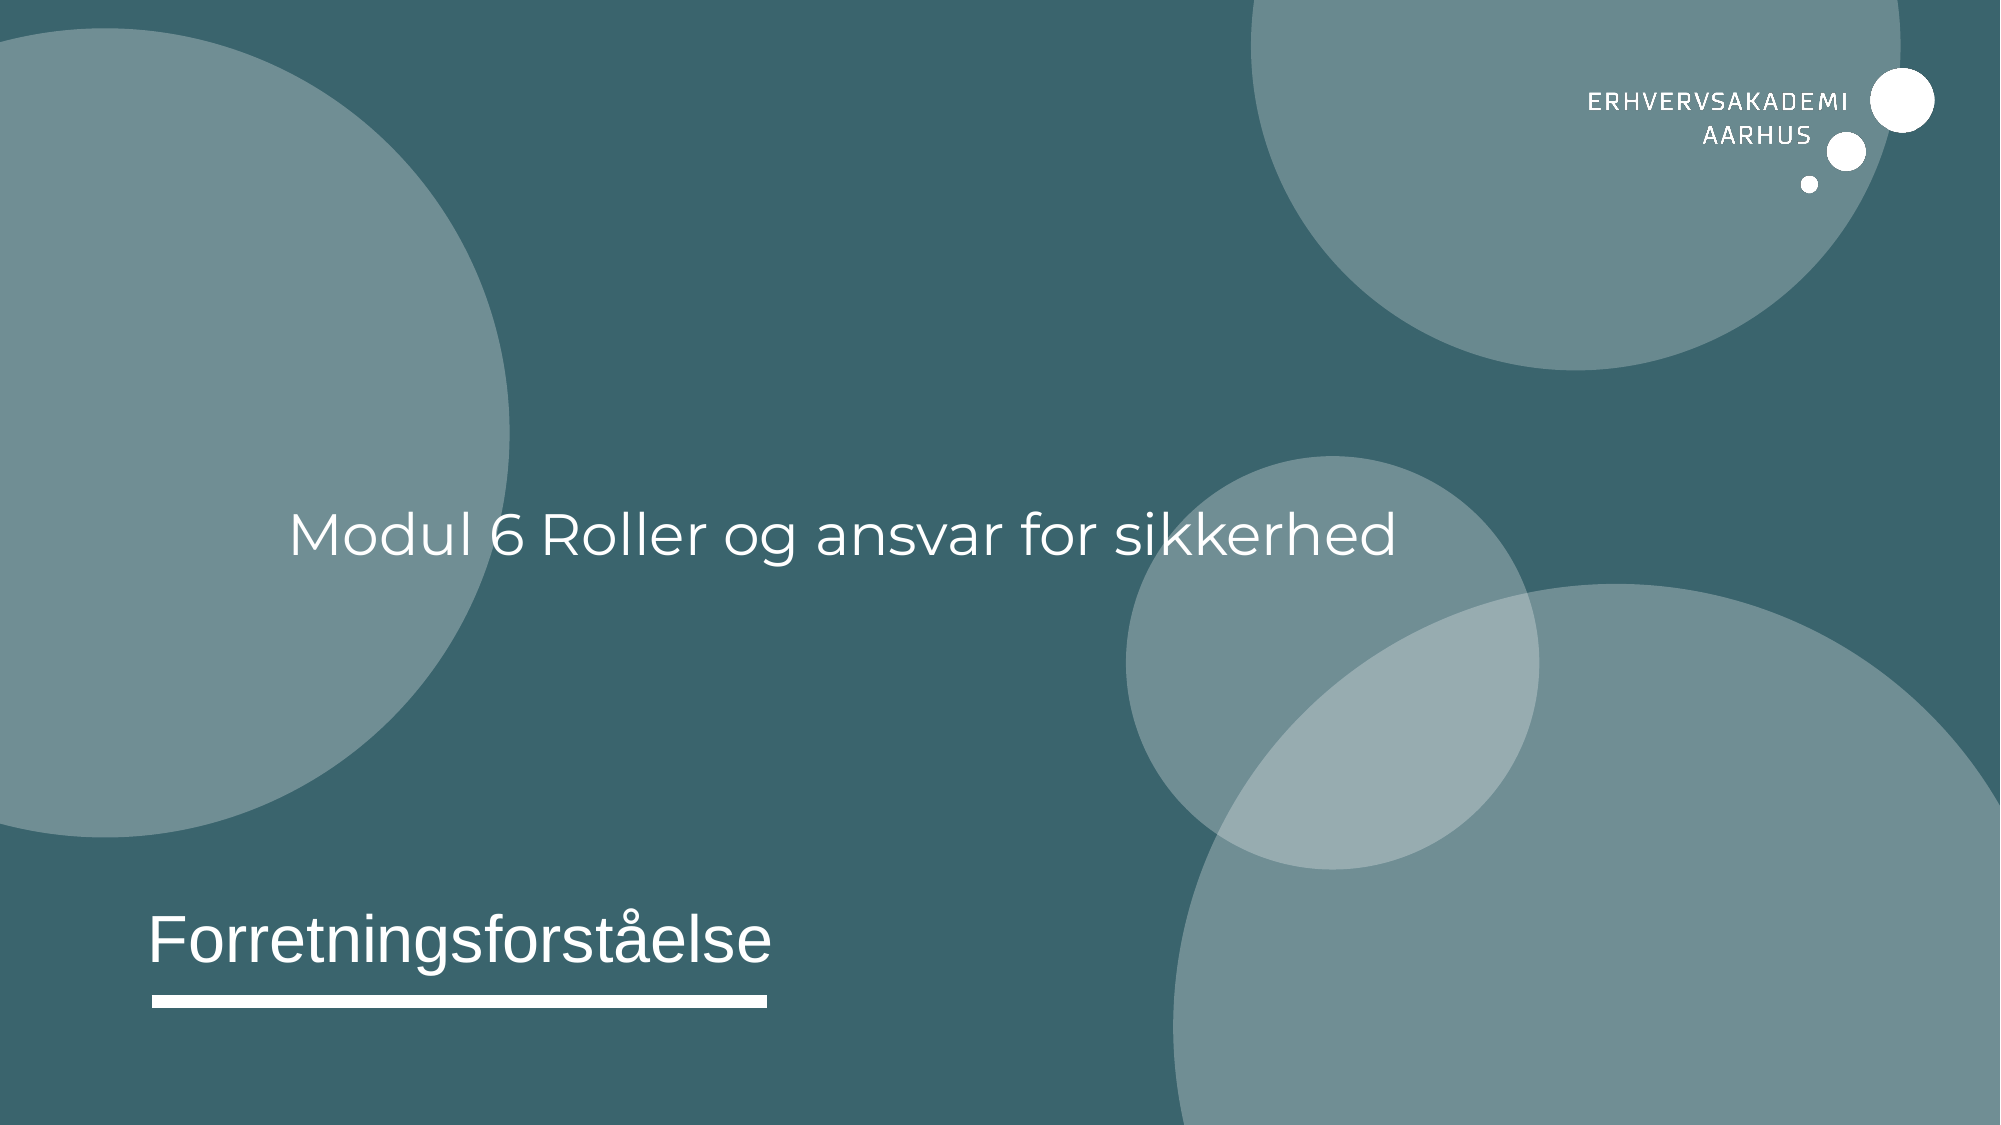

Modul 6 Roller og ansvar for sikkerhed
Forretningsforståelse